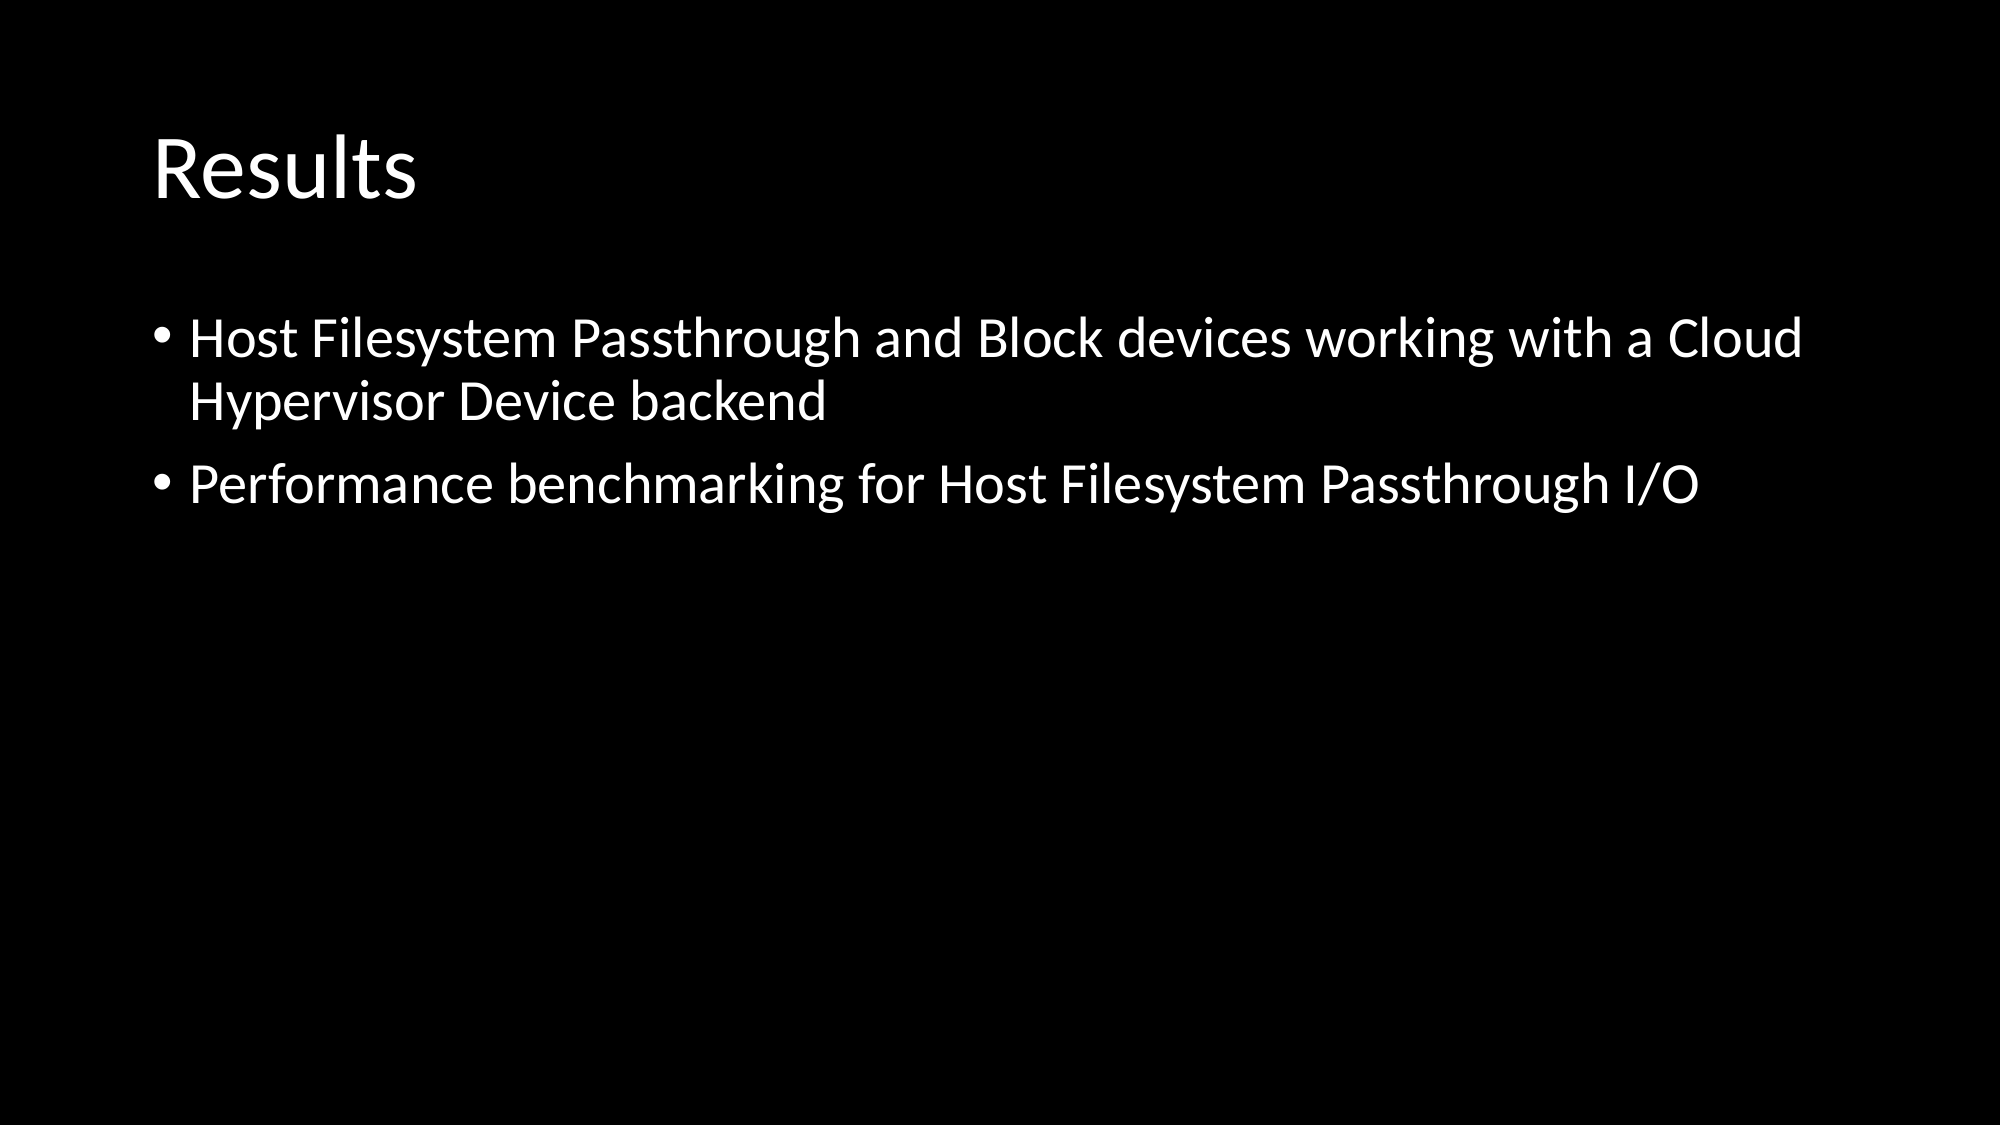

# Results
Host Filesystem Passthrough and Block devices working with a Cloud Hypervisor Device backend
Performance benchmarking for Host Filesystem Passthrough I/O